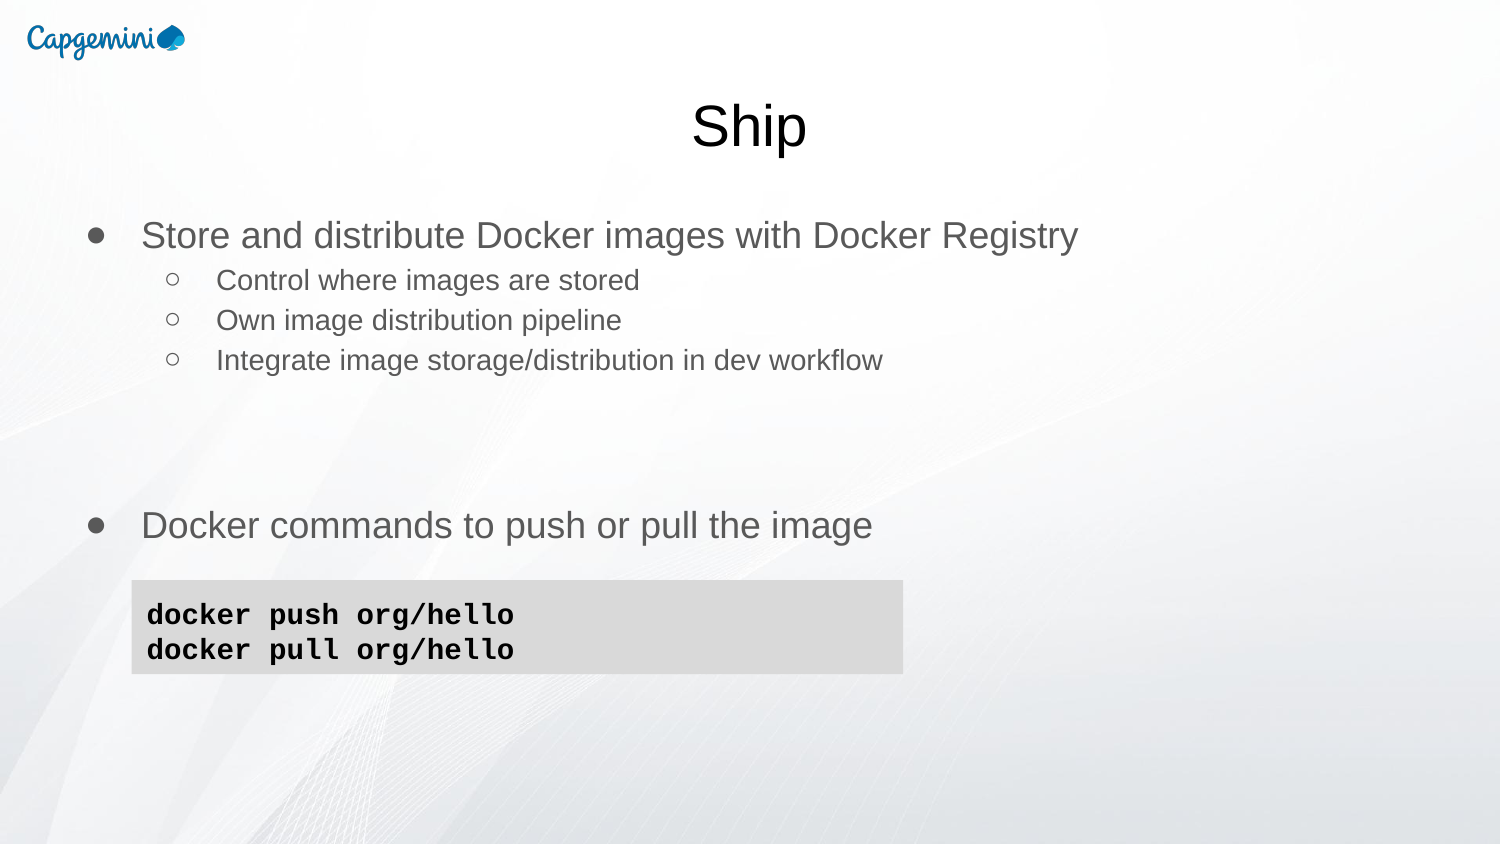

# Ship
Store and distribute Docker images with Docker Registry
Control where images are stored
Own image distribution pipeline
Integrate image storage/distribution in dev workflow

Docker commands to push or pull the image
docker push org/hello
docker pull org/hello